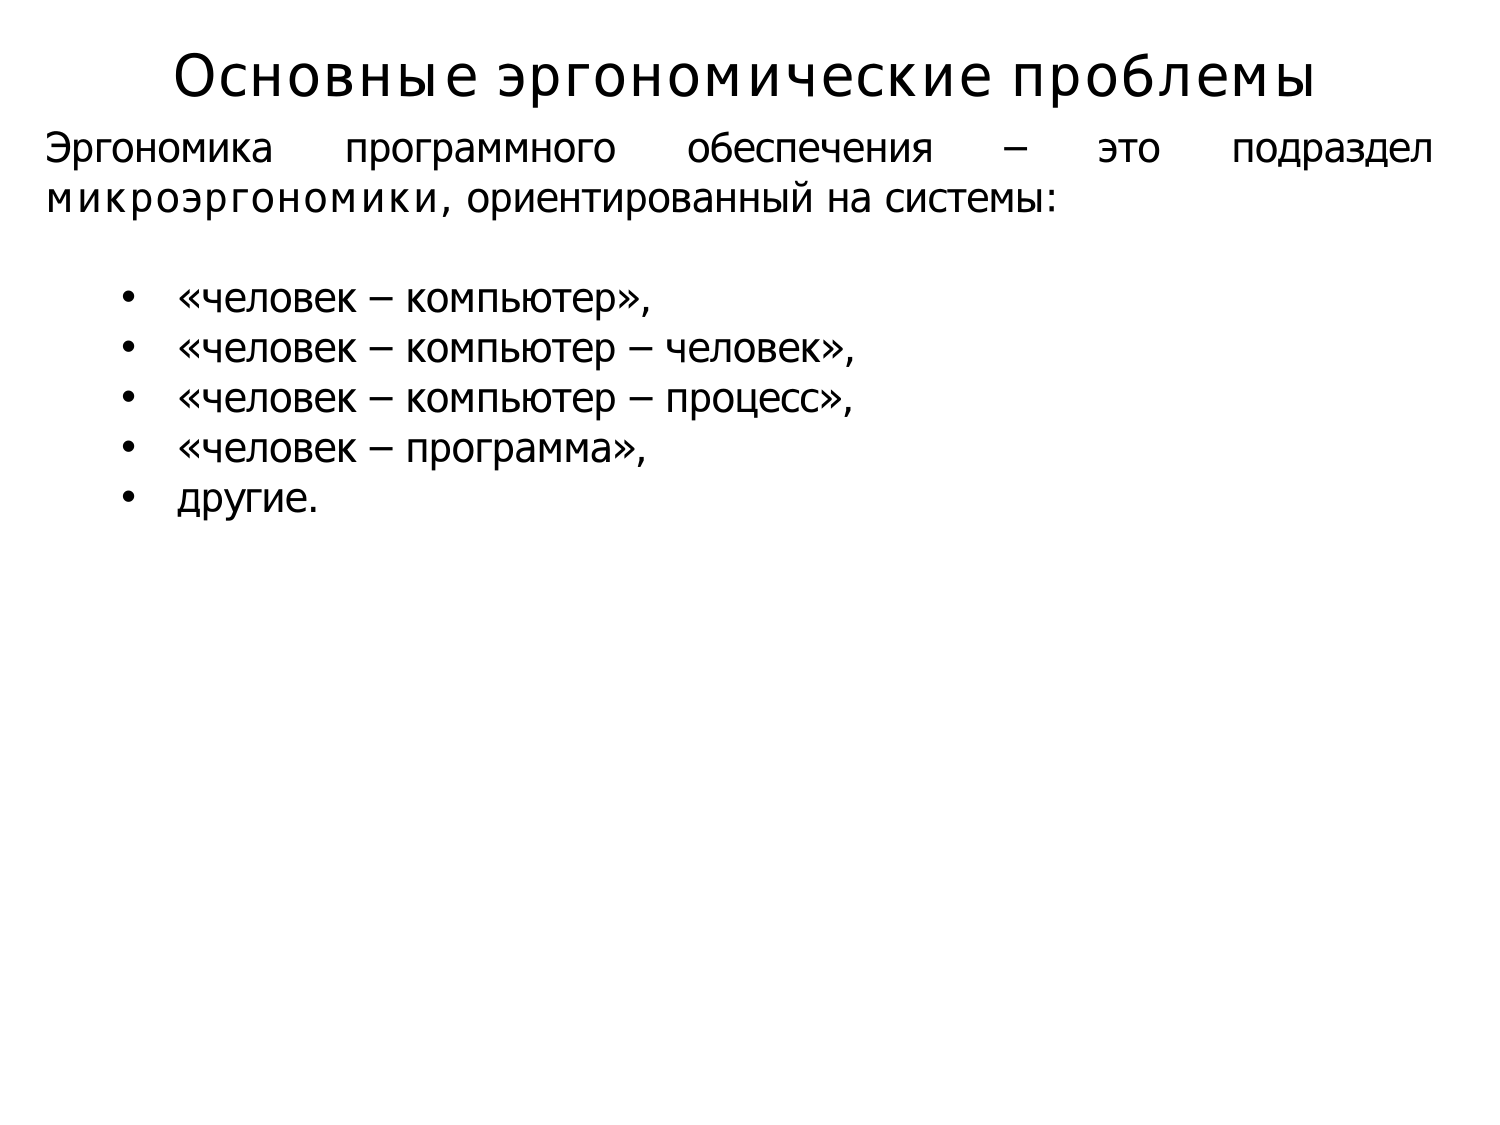

Основные эргономические проблемы
Эргономика программного обеспечения – это подраздел микроэргономики, ориентированный на системы:

«человек – ком­пьютер»,
«человек – компьютер – человек»,
«человек – ком­пьютер – процесс»,
«человек – программа»,
другие.